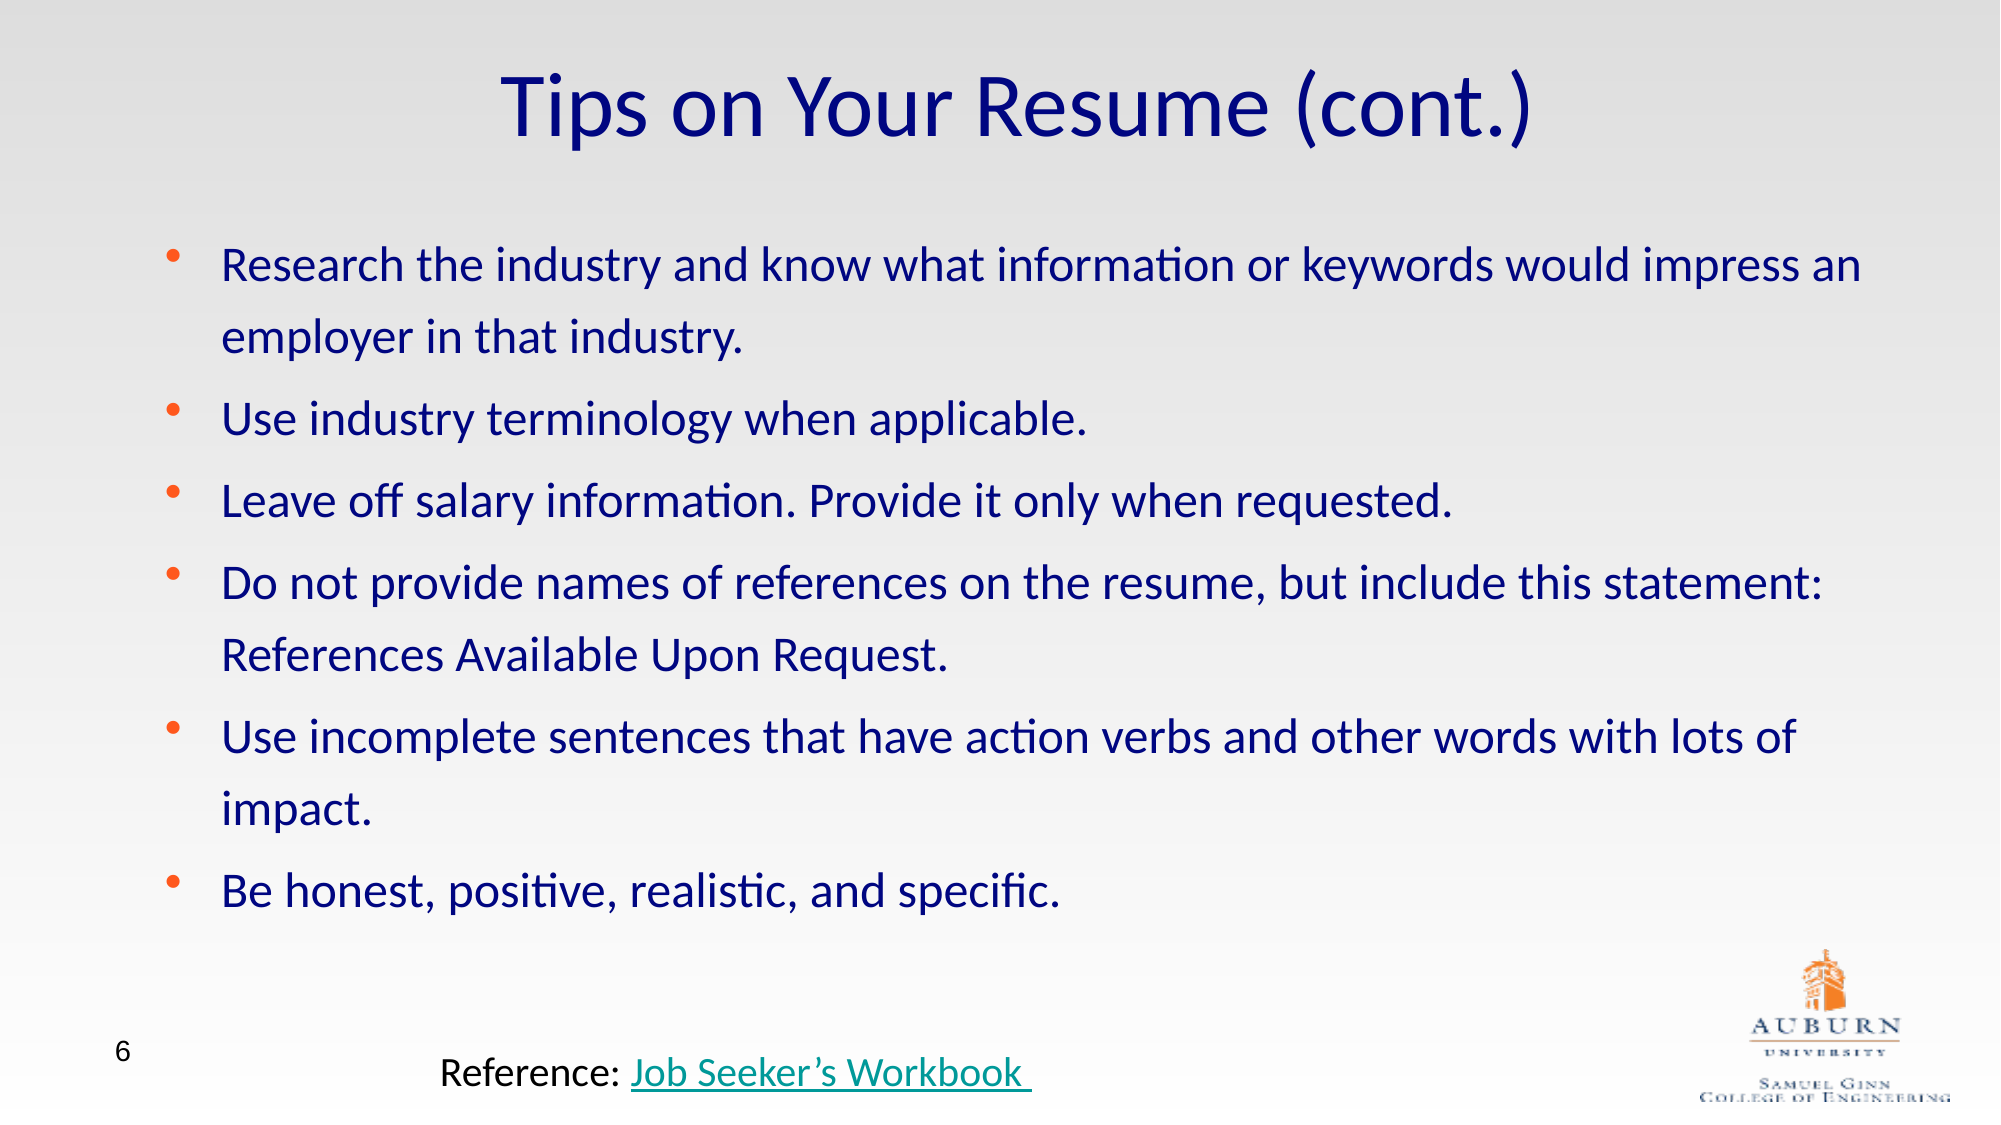

# Tips on Your Resume (cont.)
Research the industry and know what information or keywords would impress an employer in that industry.
Use industry terminology when applicable.
Leave off salary information. Provide it only when requested.
Do not provide names of references on the resume, but include this statement: References Available Upon Request.
Use incomplete sentences that have action verbs and other words with lots of impact.
Be honest, positive, realistic, and specific.
6
Reference: Job Seeker’s Workbook